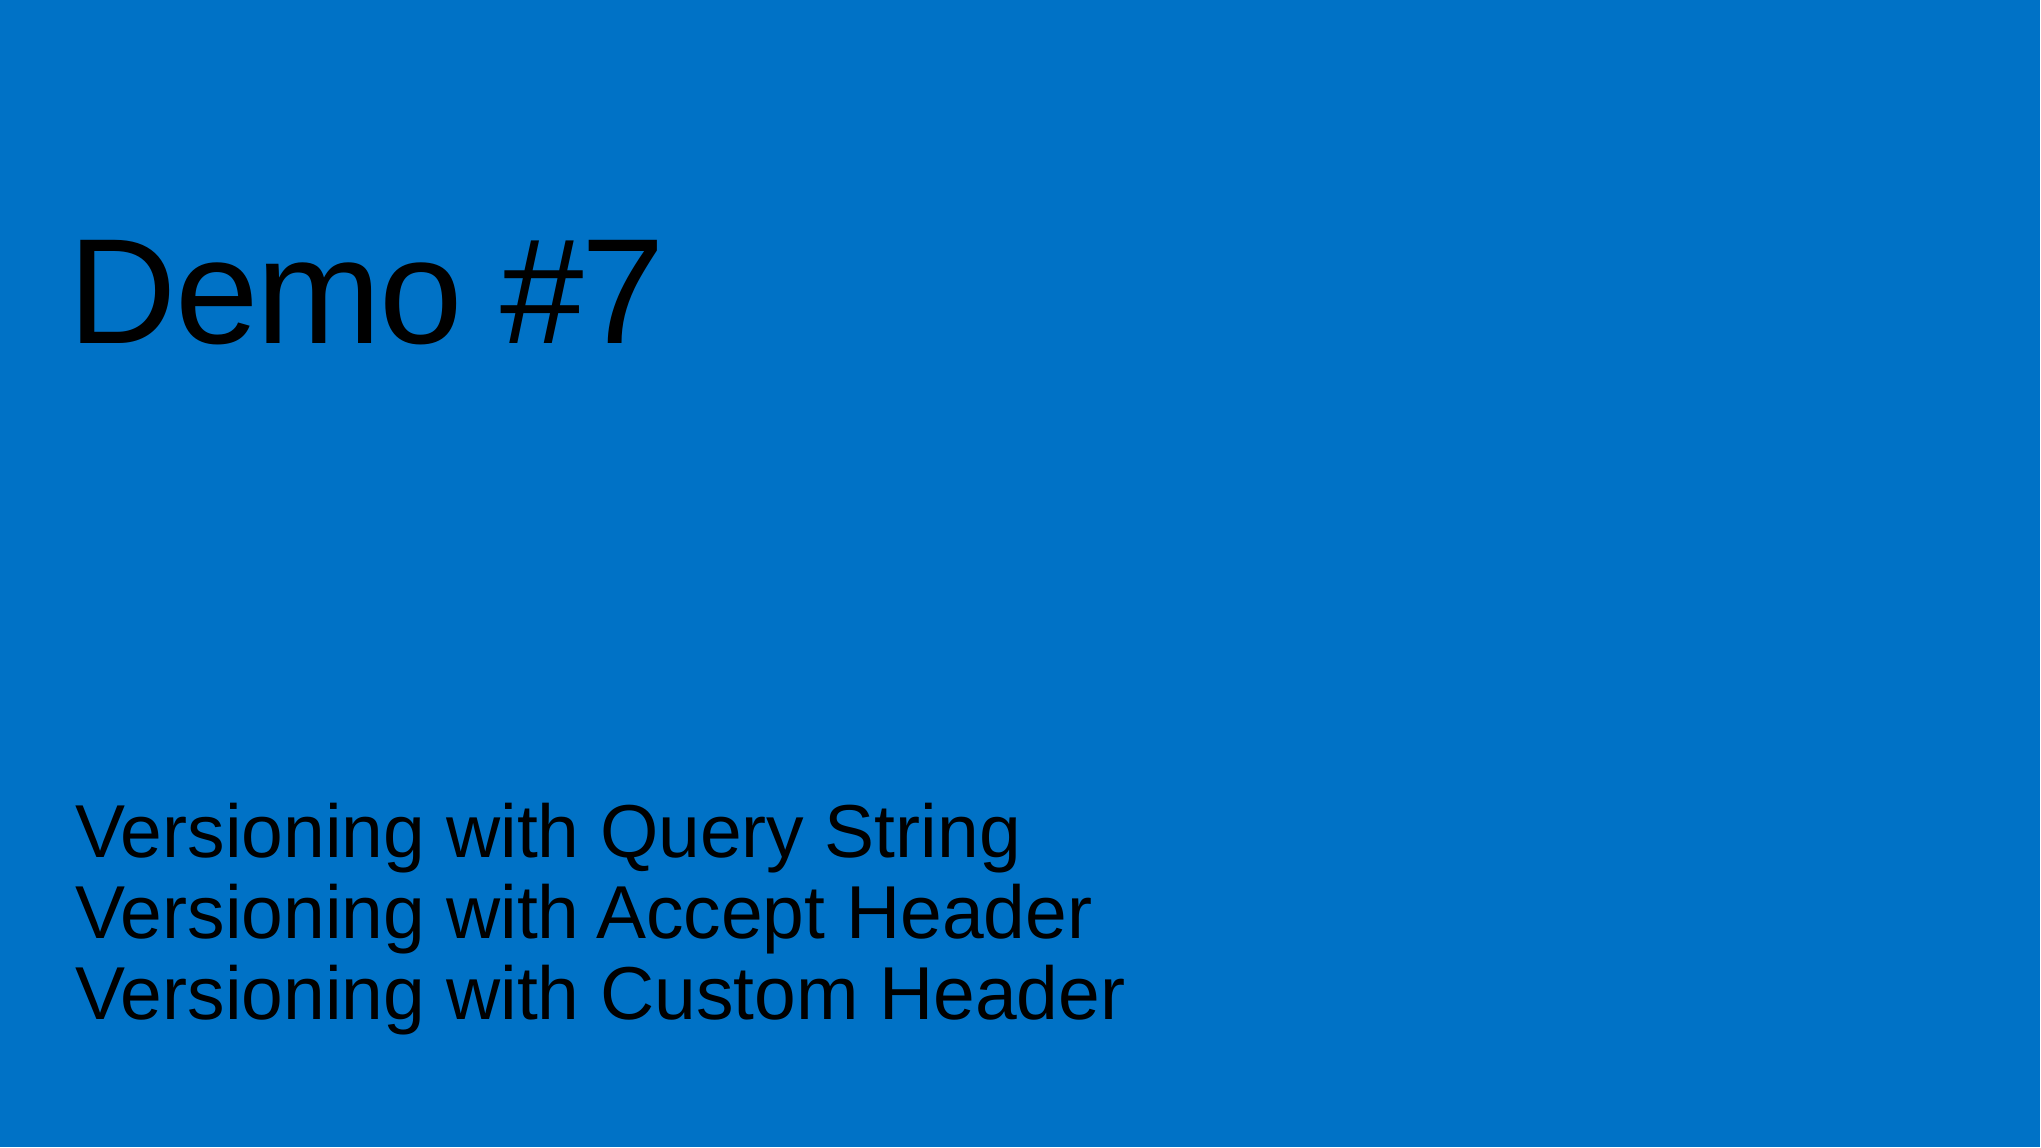

# Demo #7
Versioning with Query String
Versioning with Accept Header
Versioning with Custom Header